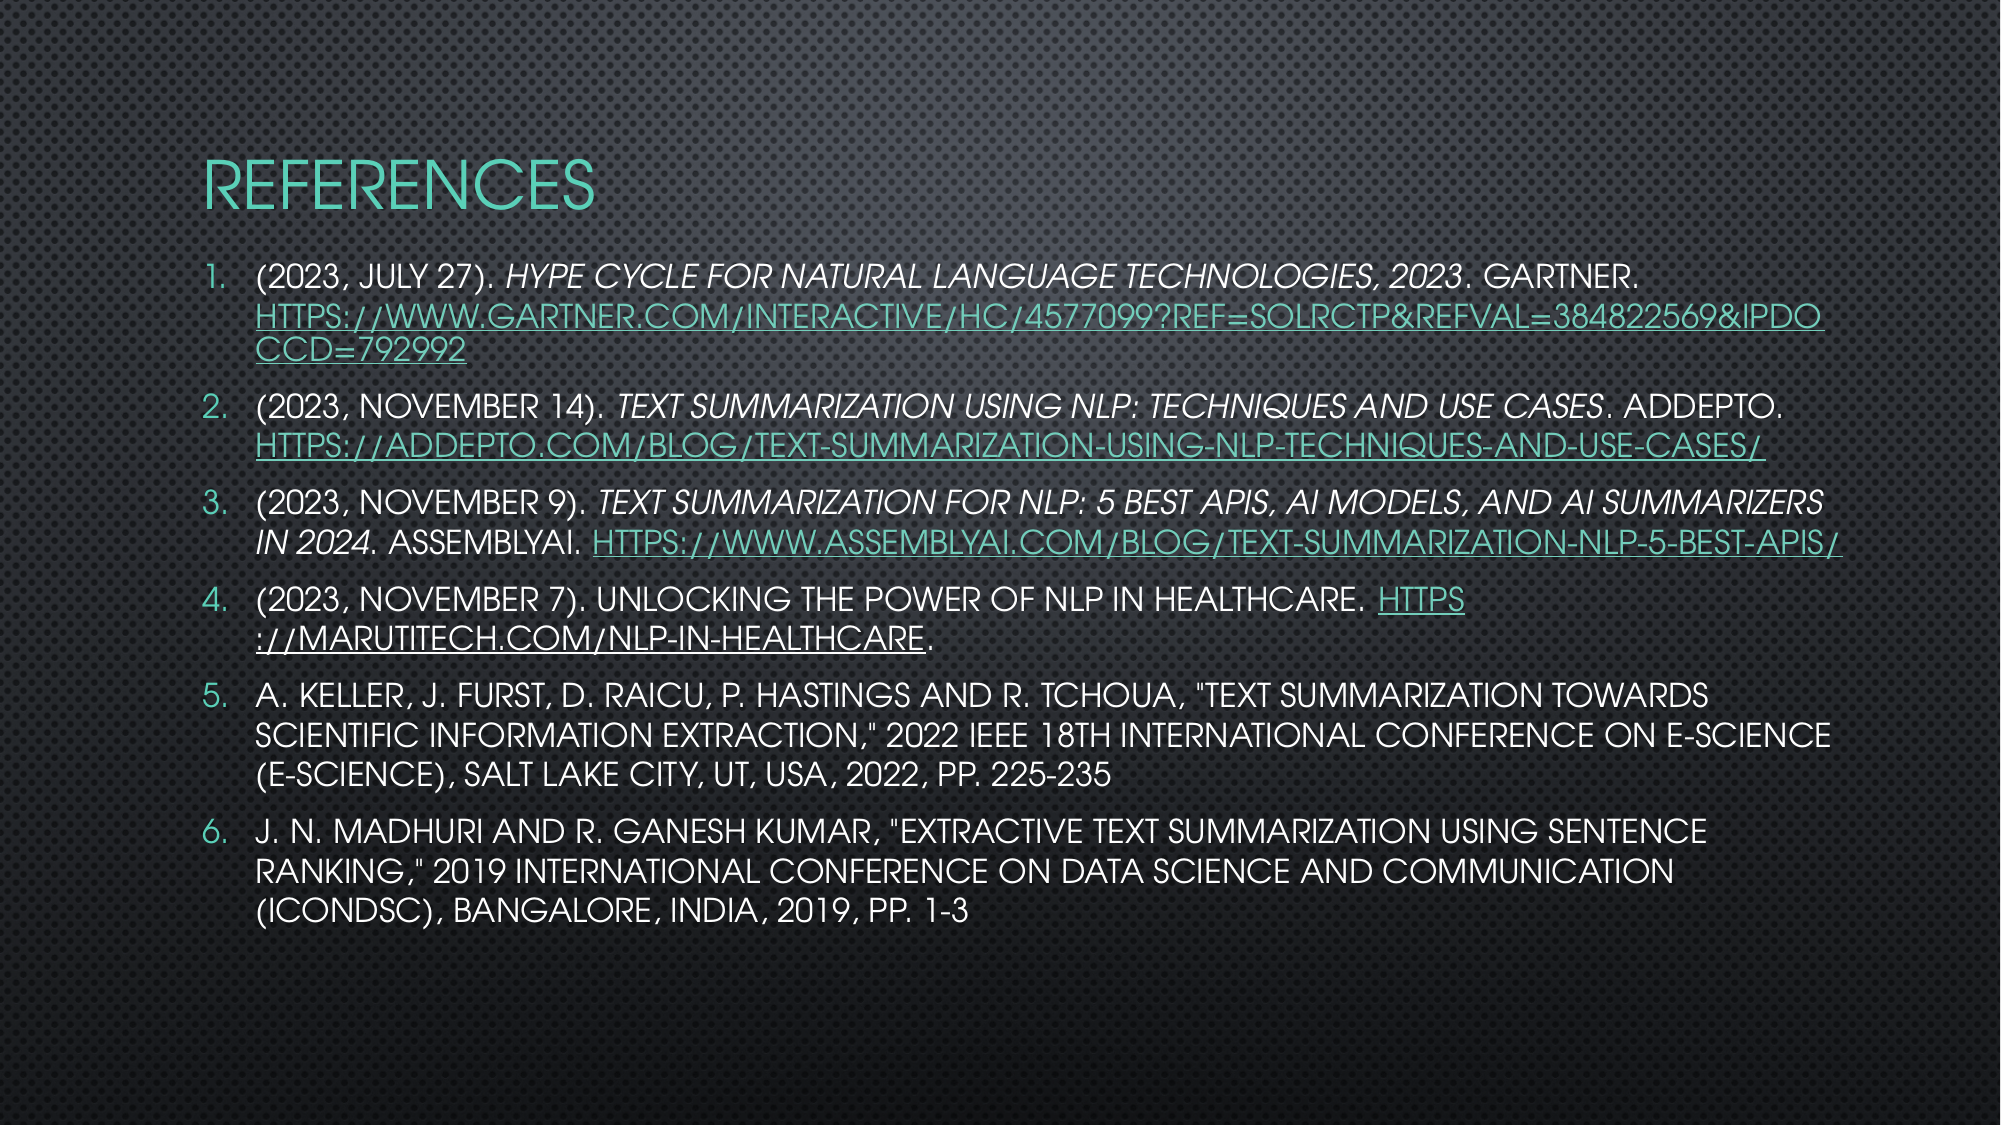

# REFERENCES
(2023, July 27). Hype Cycle for Natural Language Technologies, 2023. Gartner. https://www.gartner.com/interactive/hc/4577099?ref=solrctp&refval=384822569&ipDocCd=792992
(2023, November 14). Text Summarization Using NLP: Techniques and Use Cases. Addepto. https://addepto.com/blog/text-summarization-using-nlp-techniques-and-use-cases/
(2023, November 9). Text Summarization for NLP: 5 Best APIs, AI Models, and AI Summarizers in 2024. AssemblyAI. https://www.assemblyai.com/blog/text-summarization-nlp-5-best-apis/
(2023, November 7). Unlocking the power of NLP in Healthcare. https://marutitech.com/nlp-in-healthcare.
A. Keller, J. Furst, D. Raicu, P. Hastings and R. Tchoua, "Text Summarization towards Scientific Information Extraction," 2022 IEEE 18th International Conference on e-Science (e-Science), Salt Lake City, UT, USA, 2022, pp. 225-235
J. N. Madhuri and R. Ganesh Kumar, "Extractive Text Summarization Using Sentence Ranking," 2019 International Conference on Data Science and Communication (IconDSC), Bangalore, India, 2019, pp. 1-3